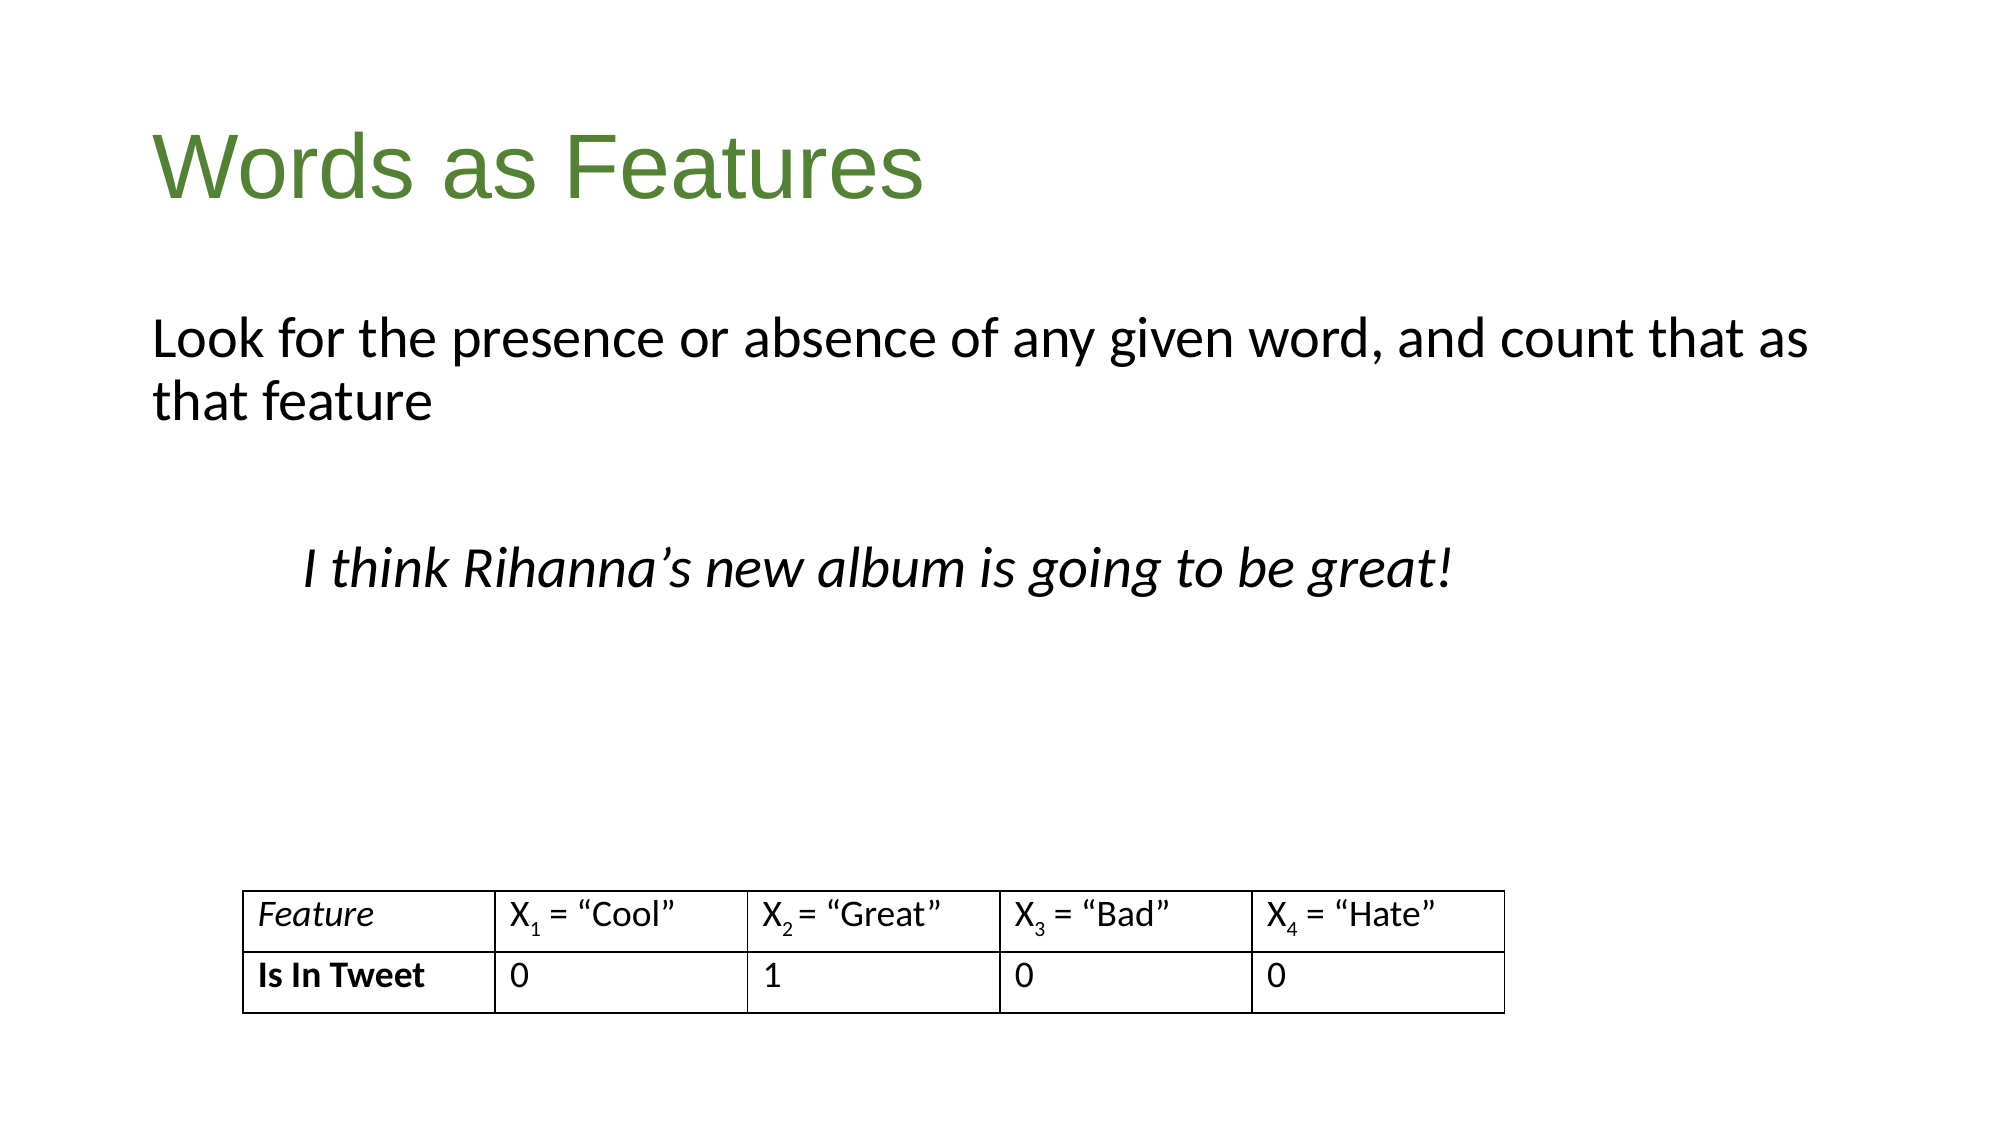

# Words as Features
Look for the presence or absence of any given word, and count that as that feature

	I think Rihanna’s new album is going to be great!
| Feature | X1 = “Cool” | X2 = “Great” | X3 = “Bad” | X4 = “Hate” |
| --- | --- | --- | --- | --- |
| Is In Tweet | 0 | 1 | 0 | 0 |